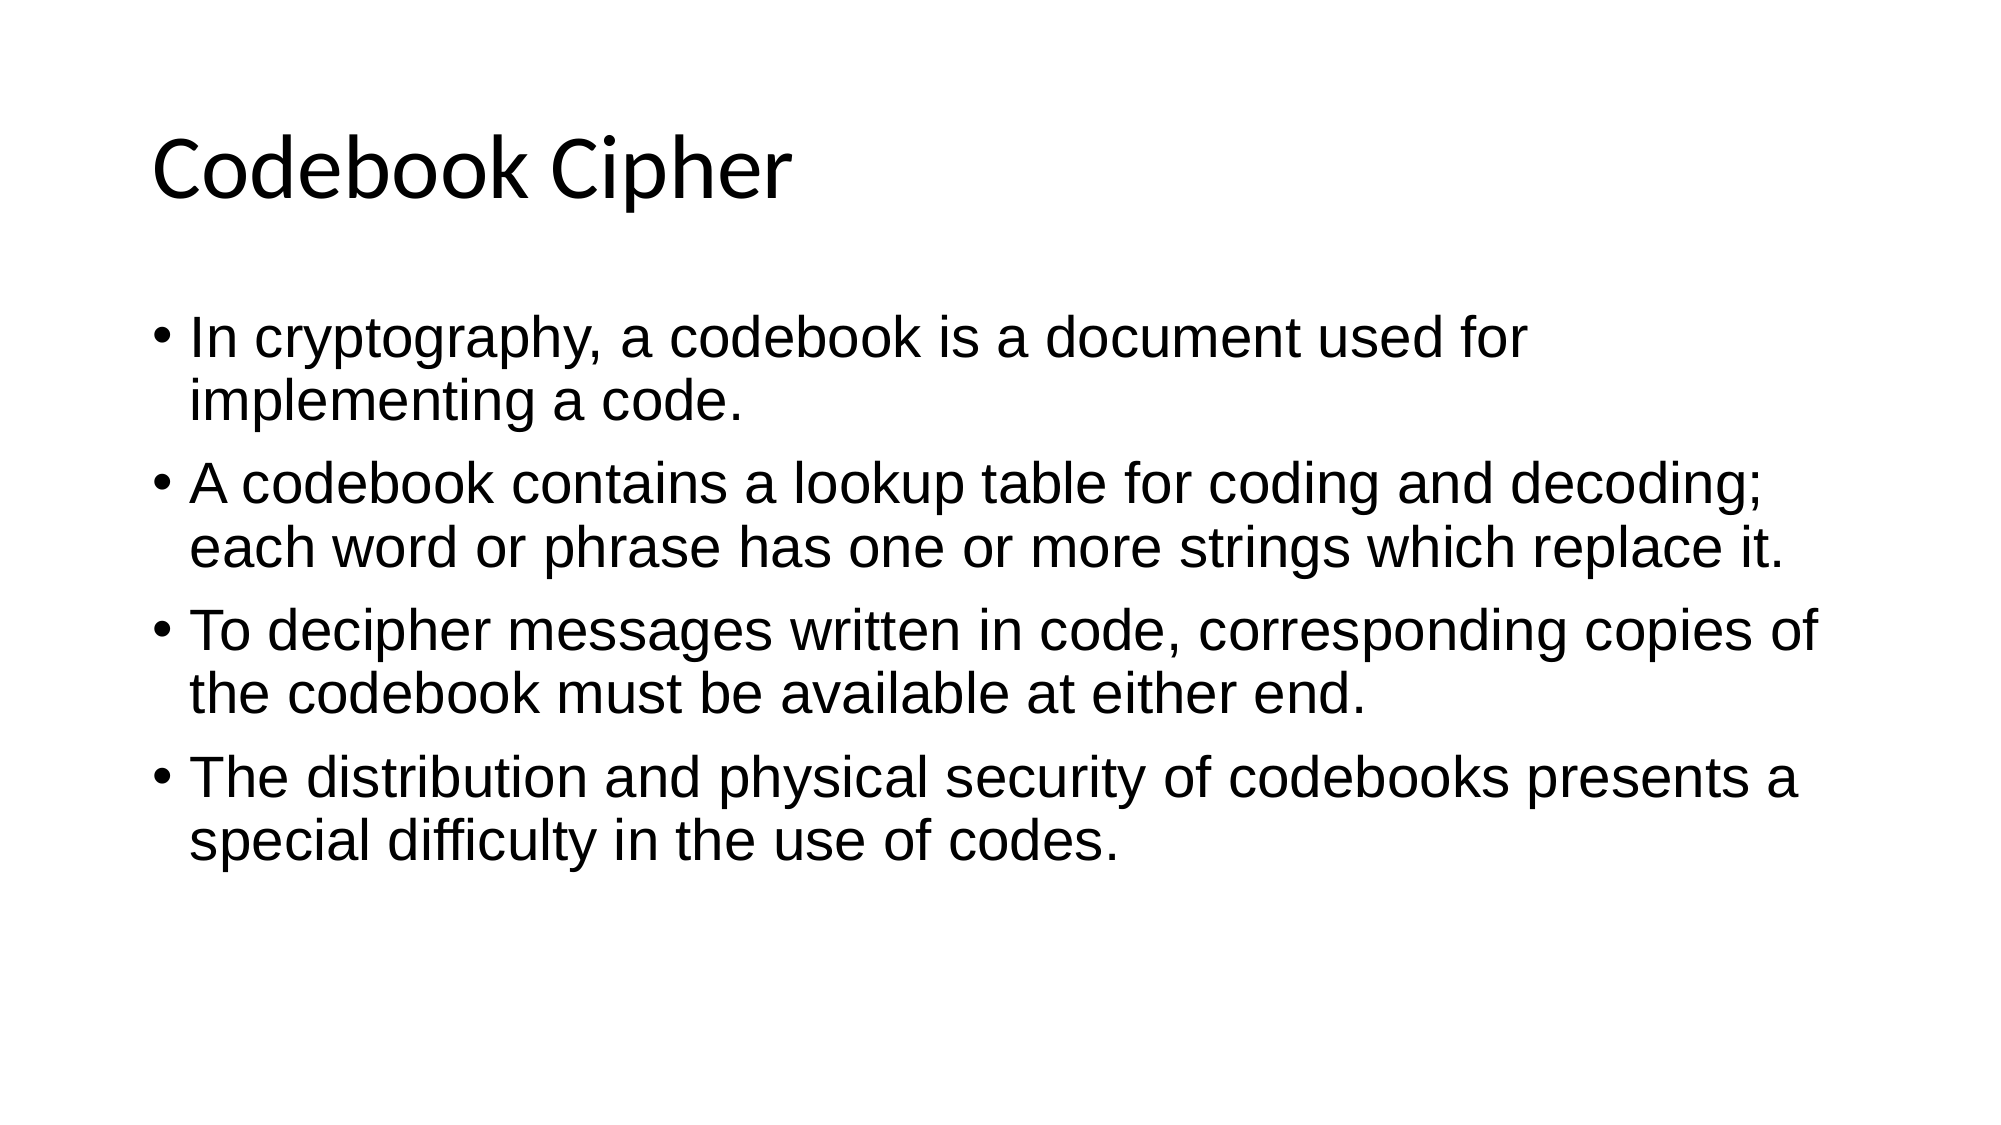

# Codebook Cipher
In cryptography, a codebook is a document used for implementing a code.
A codebook contains a lookup table for coding and decoding; each word or phrase has one or more strings which replace it.
To decipher messages written in code, corresponding copies of the codebook must be available at either end.
The distribution and physical security of codebooks presents a special difficulty in the use of codes.